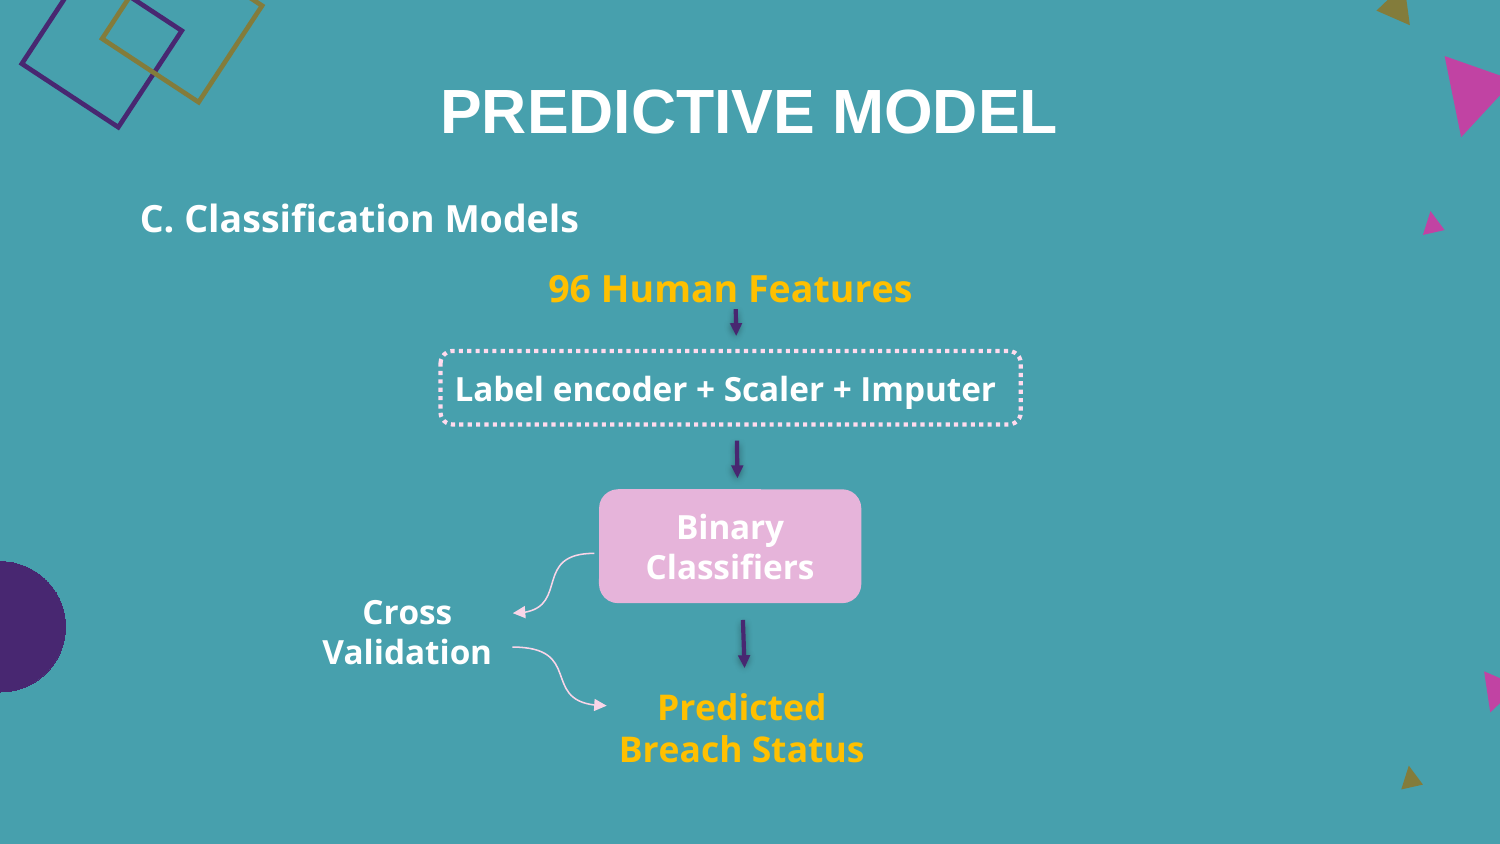

# PREDICTIVE MODEL
C. Classification Models

96 Human Features

Label encoder + Scaler + Imputer
Binary Classifiers
Cross
Validation
Predicted Breach Status